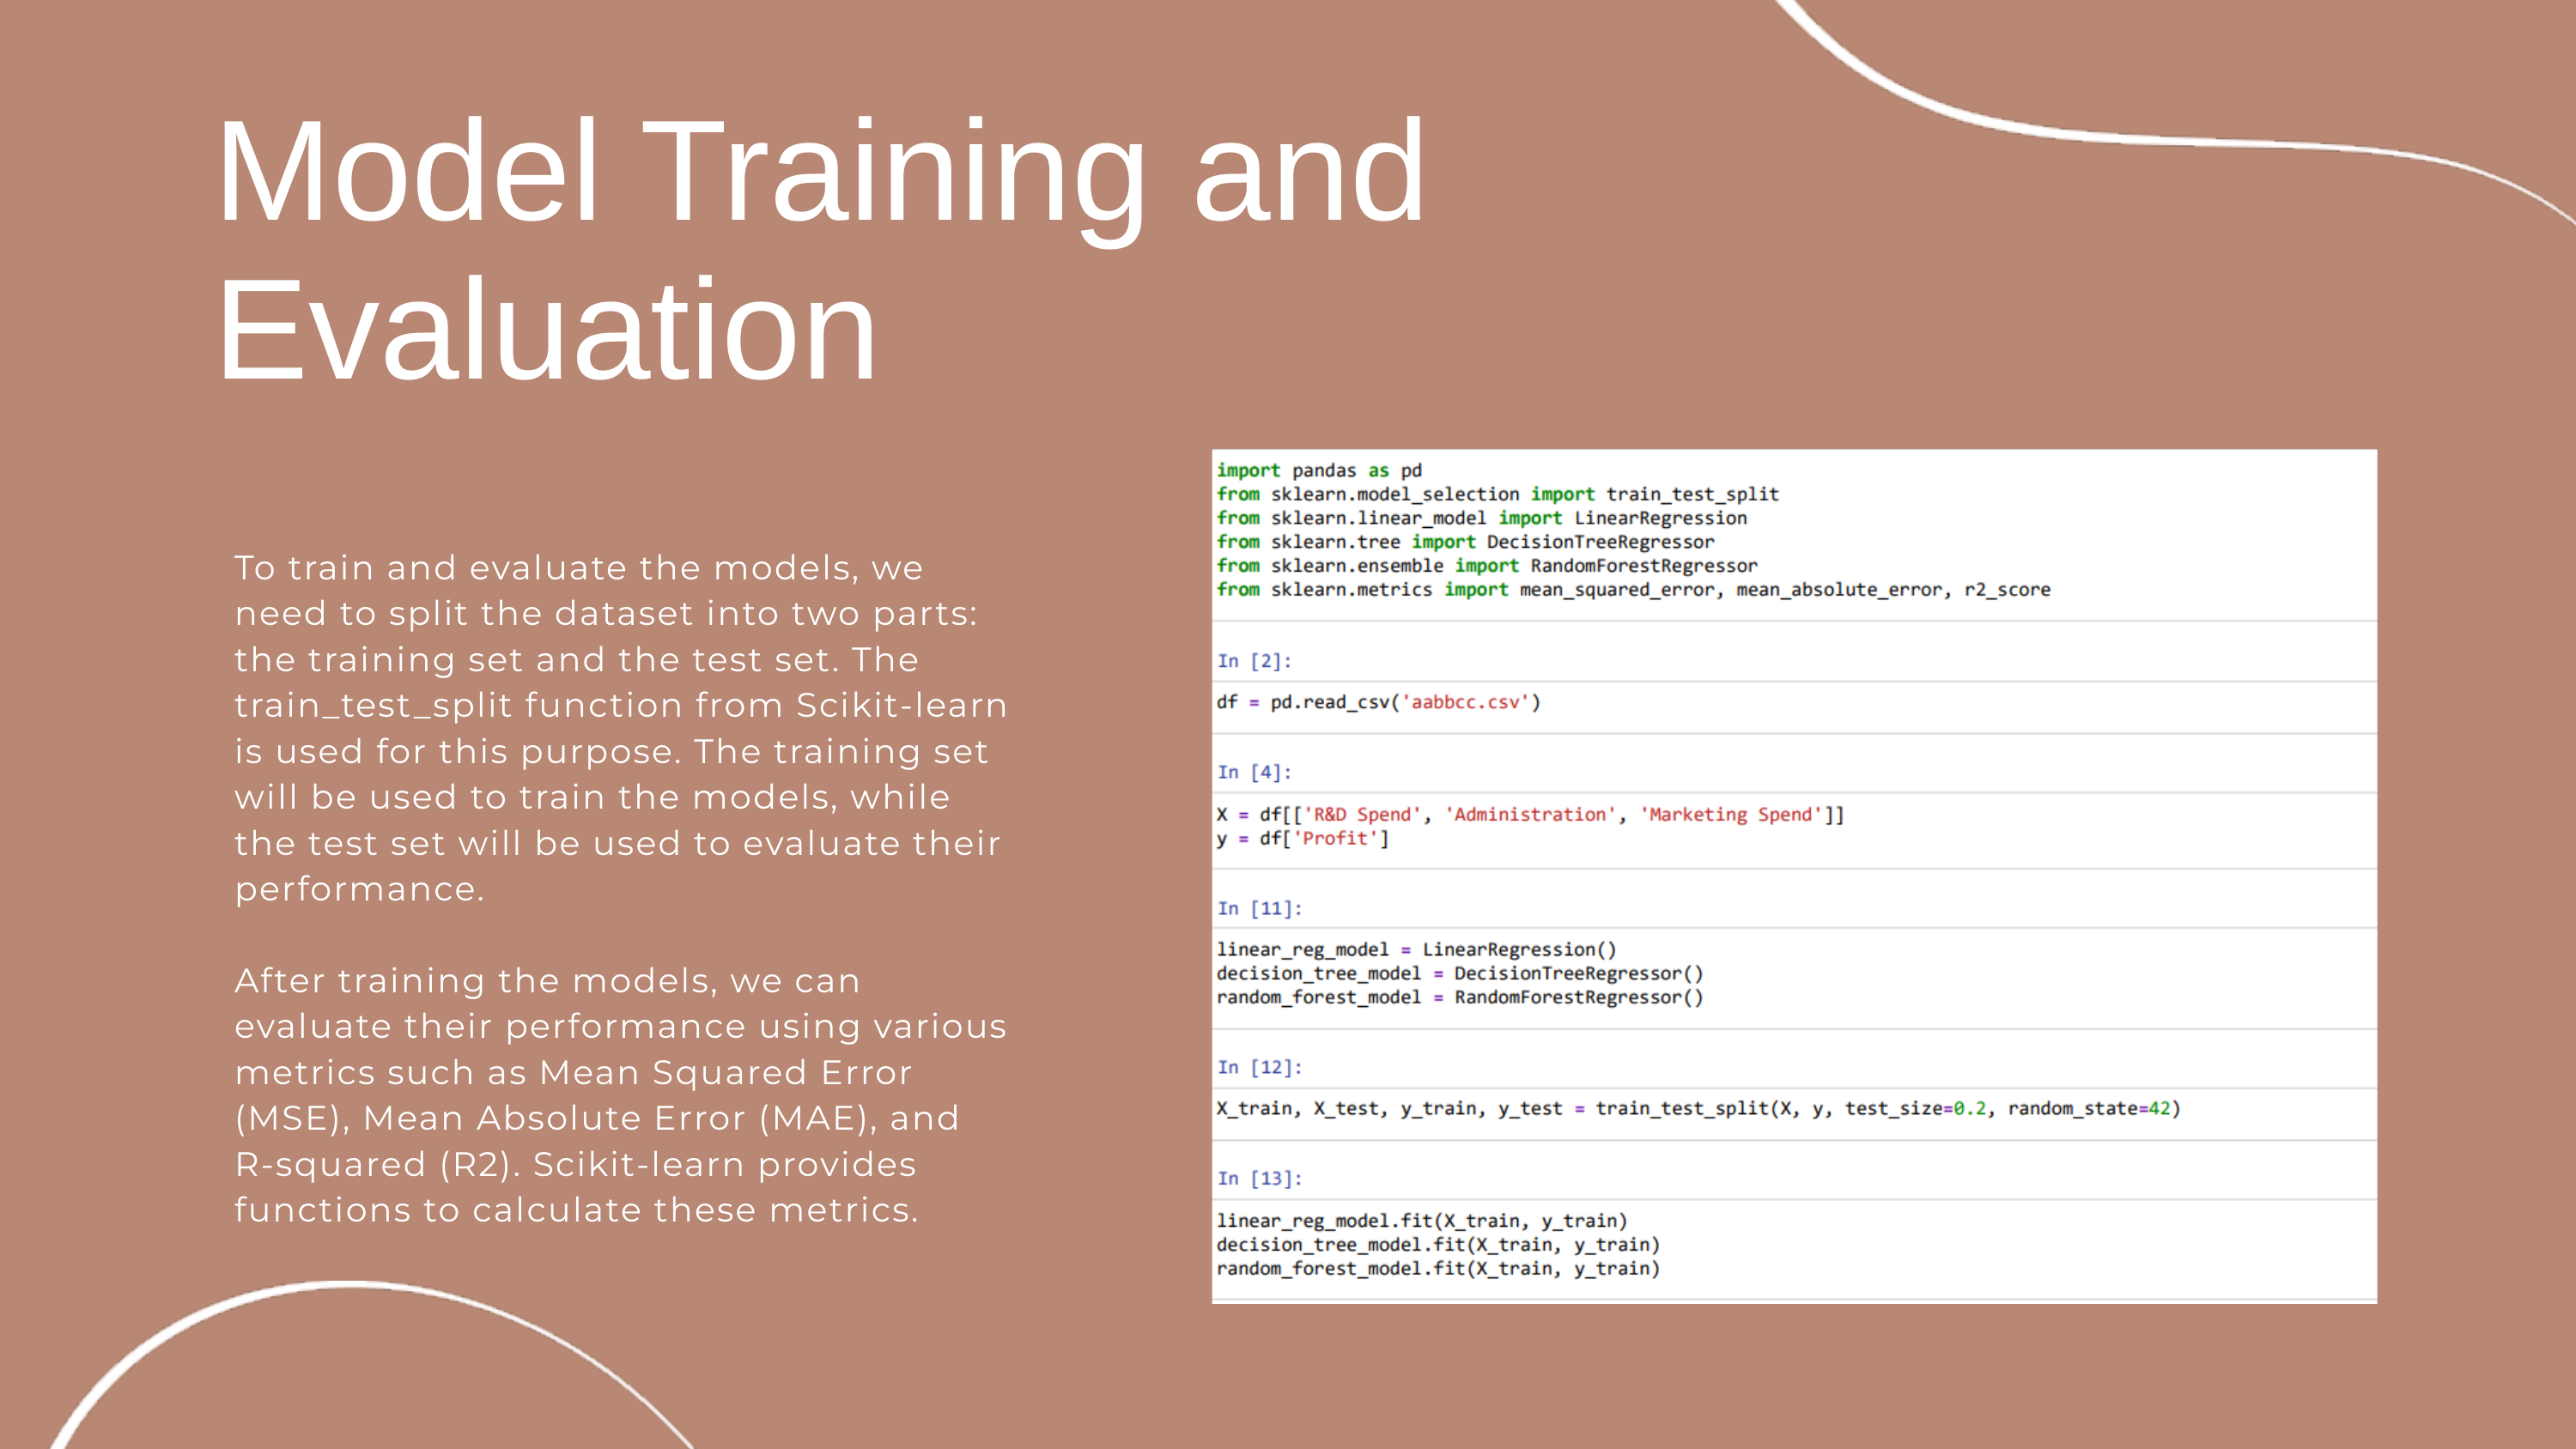

Model Training and Evaluation

To train and evaluate the models, we need to split the dataset into two parts: the training set and the test set. The train_test_split function from Scikit-learn is used for this purpose. The training set will be used to train the models, while the test set will be used to evaluate their performance.

After training the models, we can evaluate their performance using various metrics such as Mean Squared Error (MSE), Mean Absolute Error (MAE), and R-squared (R2). Scikit-learn provides functions to calculate these metrics.